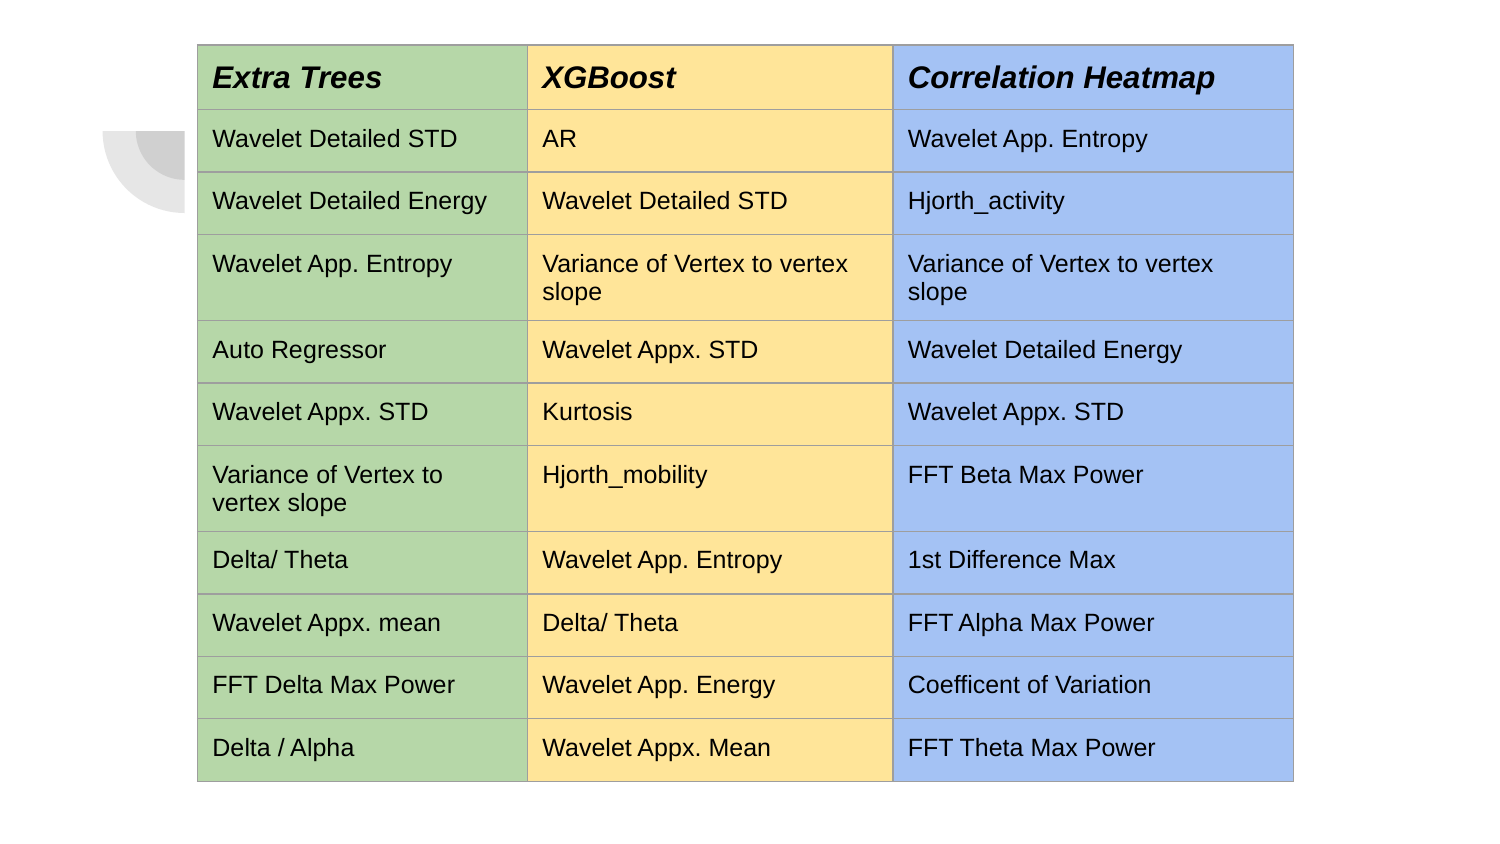

| Extra Trees | XGBoost | Correlation Heatmap |
| --- | --- | --- |
| Wavelet Detailed STD | AR | Wavelet App. Entropy |
| Wavelet Detailed Energy | Wavelet Detailed STD | Hjorth\_activity |
| Wavelet App. Entropy | Variance of Vertex to vertex slope | Variance of Vertex to vertex slope |
| Auto Regressor | Wavelet Appx. STD | Wavelet Detailed Energy |
| Wavelet Appx. STD | Kurtosis | Wavelet Appx. STD |
| Variance of Vertex to vertex slope | Hjorth\_mobility | FFT Beta Max Power |
| Delta/ Theta | Wavelet App. Entropy | 1st Difference Max |
| Wavelet Appx. mean | Delta/ Theta | FFT Alpha Max Power |
| FFT Delta Max Power | Wavelet App. Energy | Coefficent of Variation |
| Delta / Alpha | Wavelet Appx. Mean | FFT Theta Max Power |